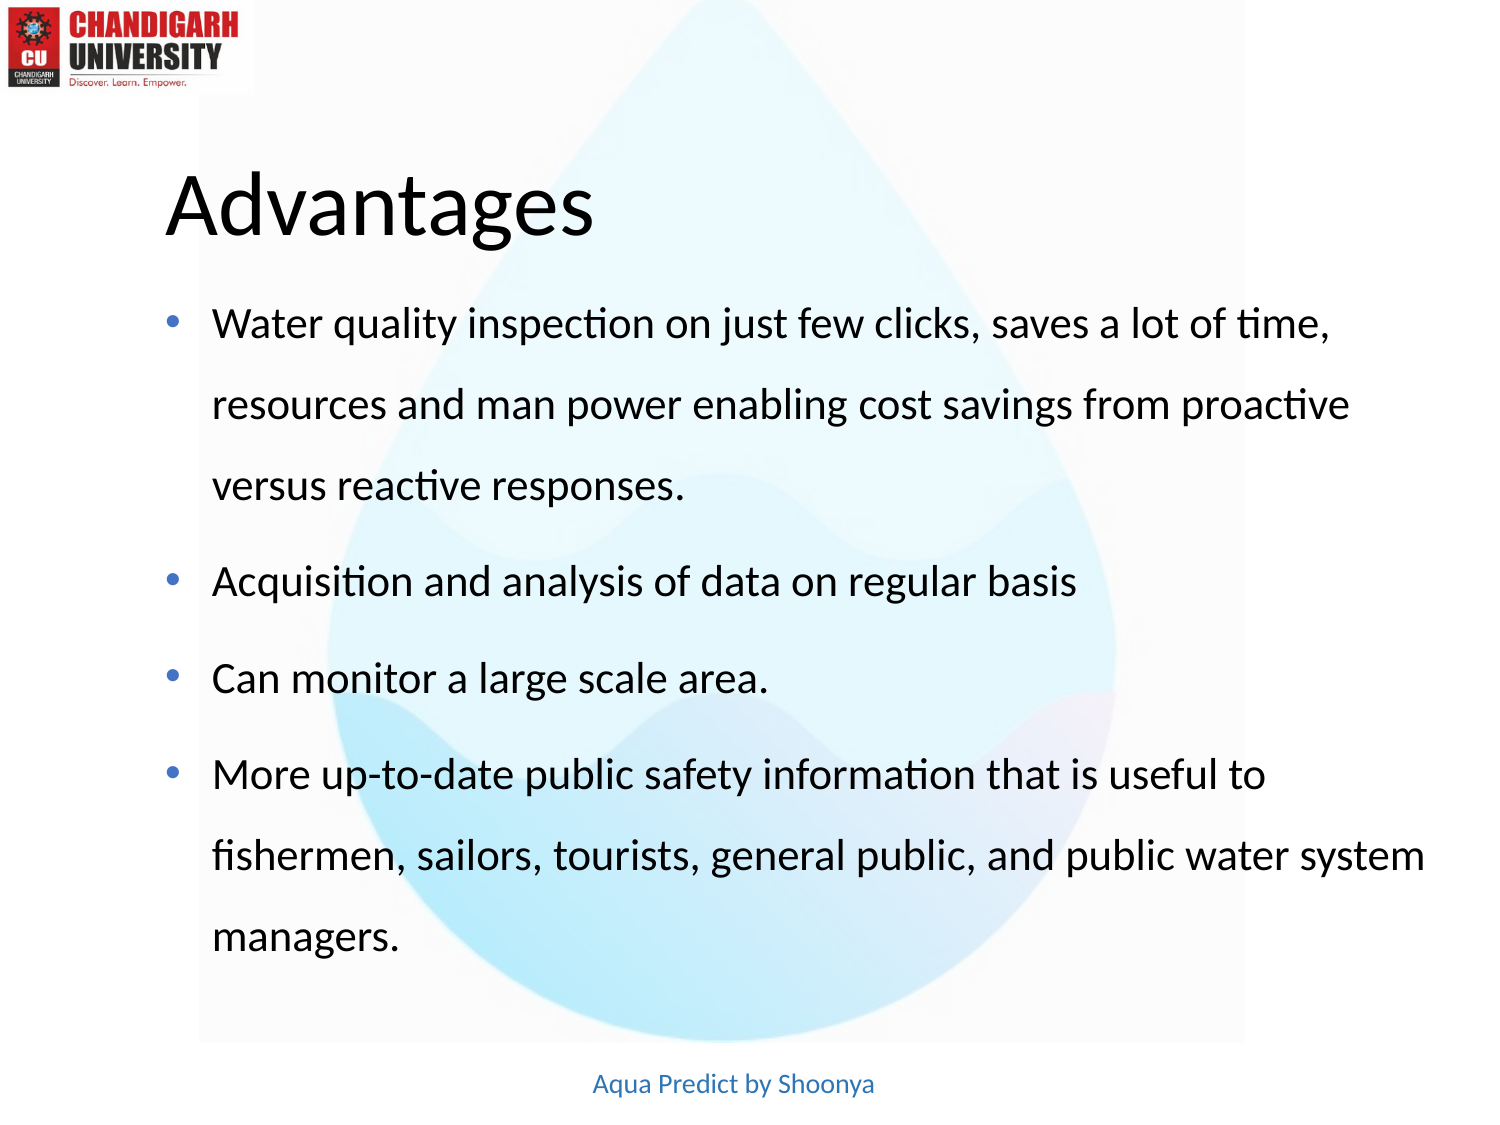

# Advantages
Water quality inspection on just few clicks, saves a lot of time, resources and man power enabling cost savings from proactive versus reactive responses.
Acquisition and analysis of data on regular basis
Can monitor a large scale area.
More up-to-date public safety information that is useful to fishermen, sailors, tourists, general public, and public water system managers.